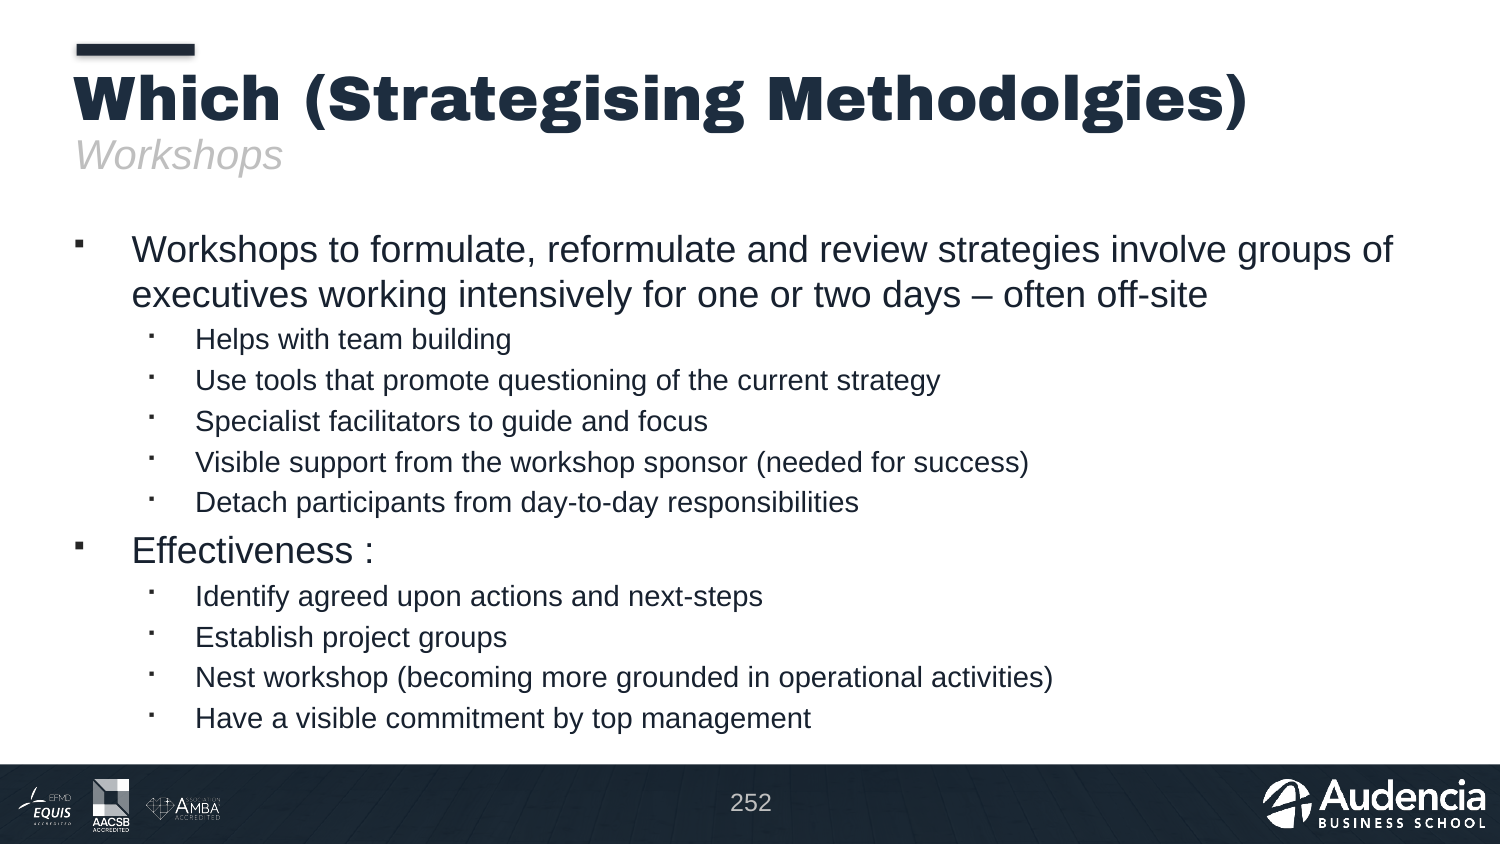

# Which (Strategising Methodolgies)
Workshops
Workshops to formulate, reformulate and review strategies involve groups of executives working intensively for one or two days – often off-site
Helps with team building
Use tools that promote questioning of the current strategy
Specialist facilitators to guide and focus
Visible support from the workshop sponsor (needed for success)
Detach participants from day-to-day responsibilities
Effectiveness :
Identify agreed upon actions and next-steps
Establish project groups
Nest workshop (becoming more grounded in operational activities)
Have a visible commitment by top management
252